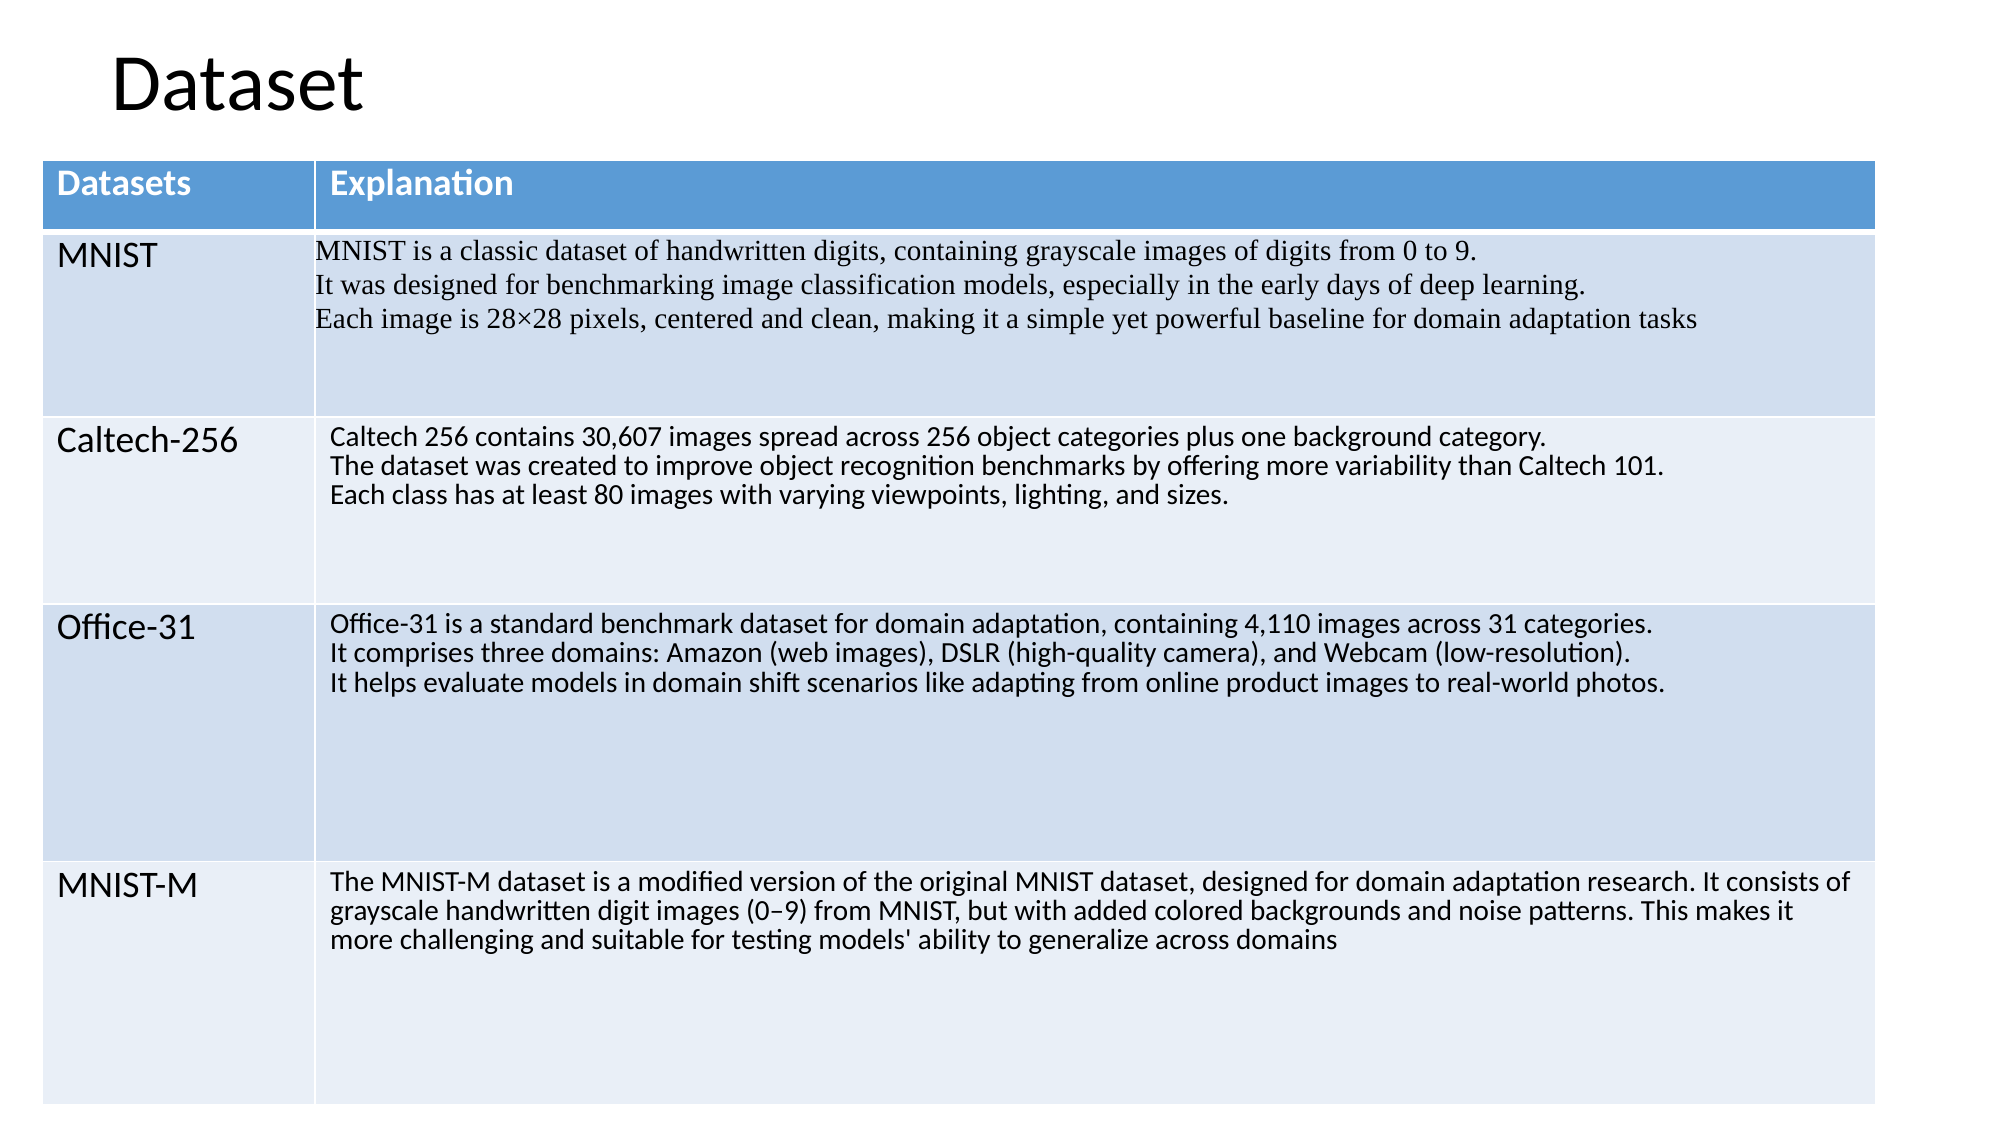

# Dataset
| Datasets | Explanation |
| --- | --- |
| MNIST | MNIST is a classic dataset of handwritten digits, containing grayscale images of digits from 0 to 9. It was designed for benchmarking image classification models, especially in the early days of deep learning. Each image is 28×28 pixels, centered and clean, making it a simple yet powerful baseline for domain adaptation tasks |
| Caltech-256 | Caltech 256 contains 30,607 images spread across 256 object categories plus one background category. The dataset was created to improve object recognition benchmarks by offering more variability than Caltech 101. Each class has at least 80 images with varying viewpoints, lighting, and sizes. |
| Office-31 | Office-31 is a standard benchmark dataset for domain adaptation, containing 4,110 images across 31 categories. It comprises three domains: Amazon (web images), DSLR (high-quality camera), and Webcam (low-resolution). It helps evaluate models in domain shift scenarios like adapting from online product images to real-world photos. |
| MNIST-M | The MNIST-M dataset is a modified version of the original MNIST dataset, designed for domain adaptation research. It consists of grayscale handwritten digit images (0–9) from MNIST, but with added colored backgrounds and noise patterns. This makes it more challenging and suitable for testing models' ability to generalize across domains |